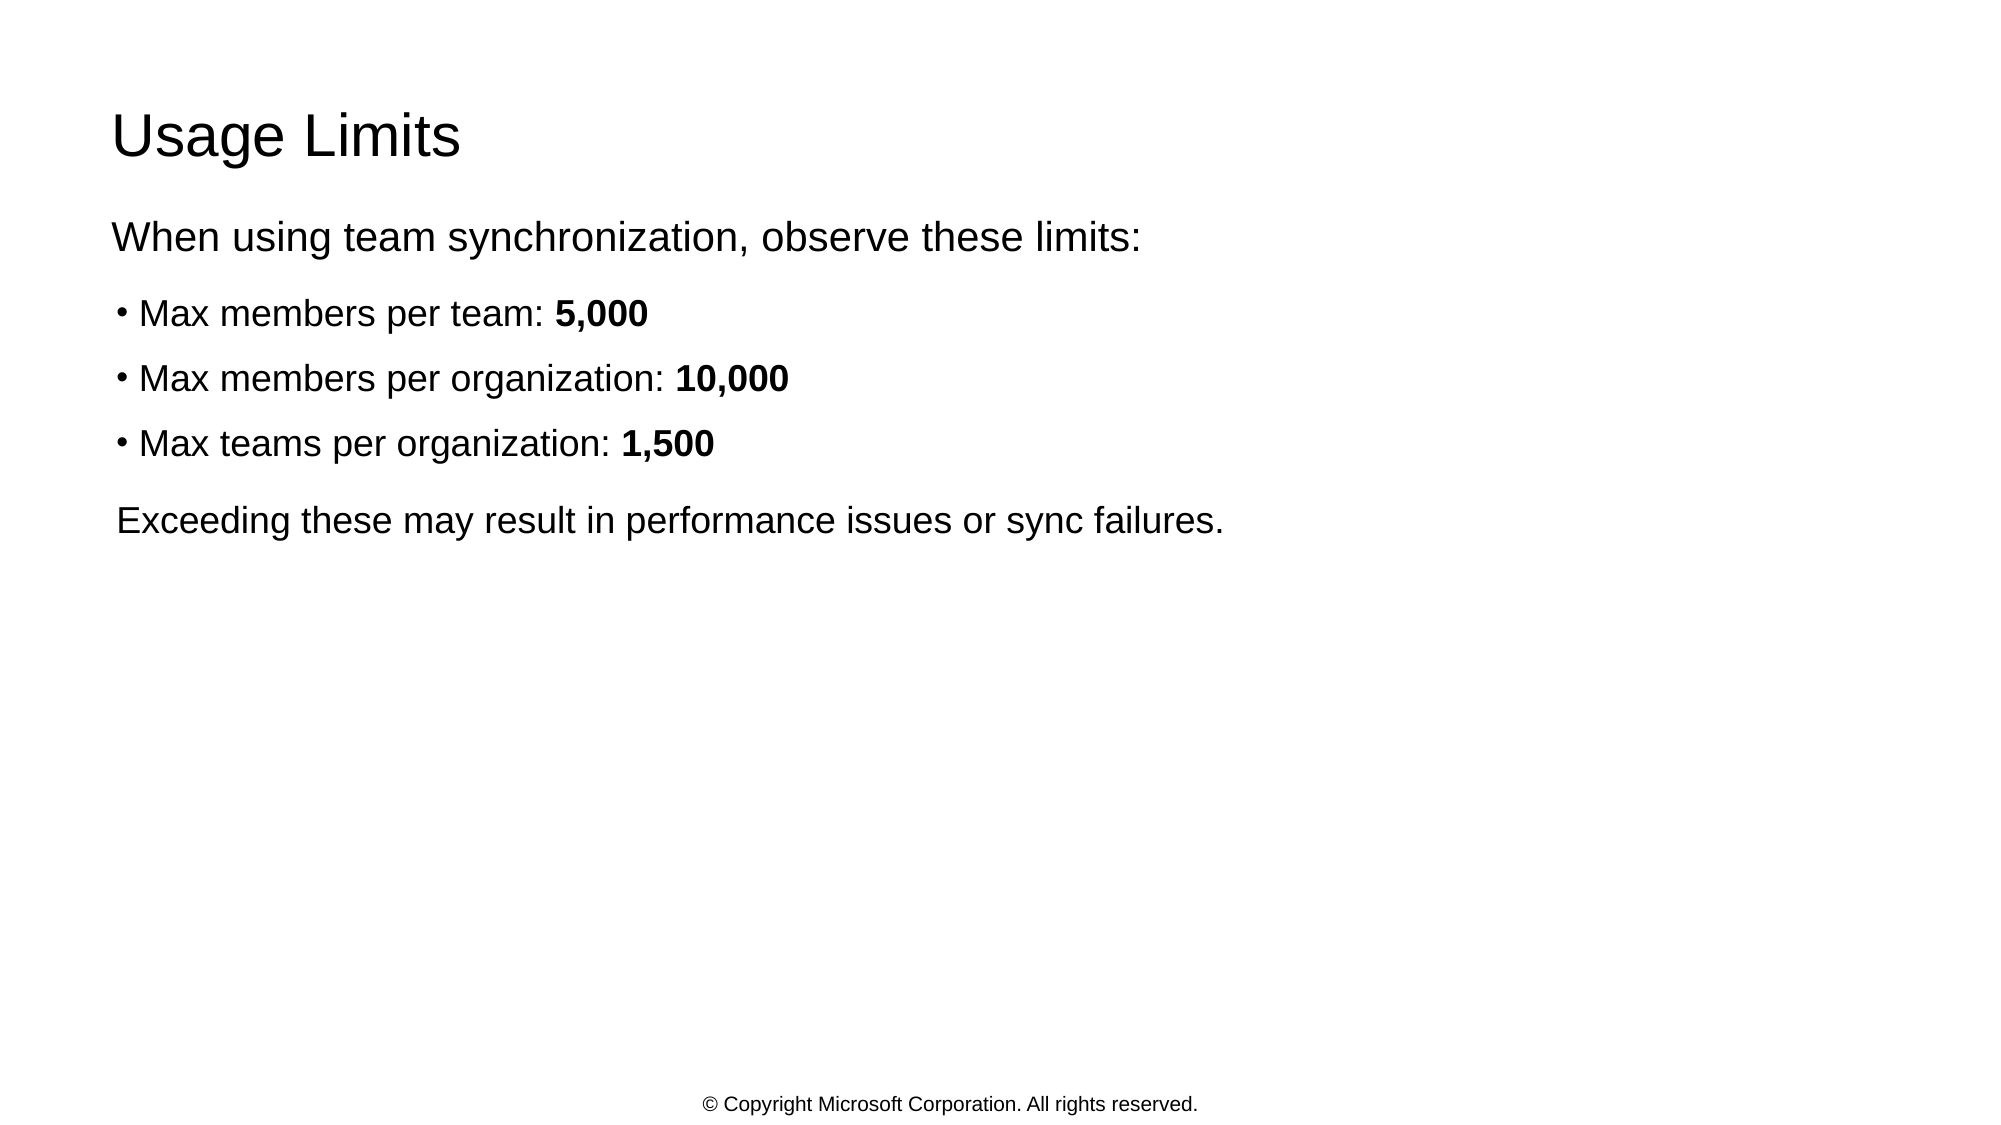

# Usage Limits
When using team synchronization, observe these limits:

Max members per team: 5,000
Max members per organization: 10,000
Max teams per organization: 1,500
Exceeding these may result in performance issues or sync failures.
© Copyright Microsoft Corporation. All rights reserved.